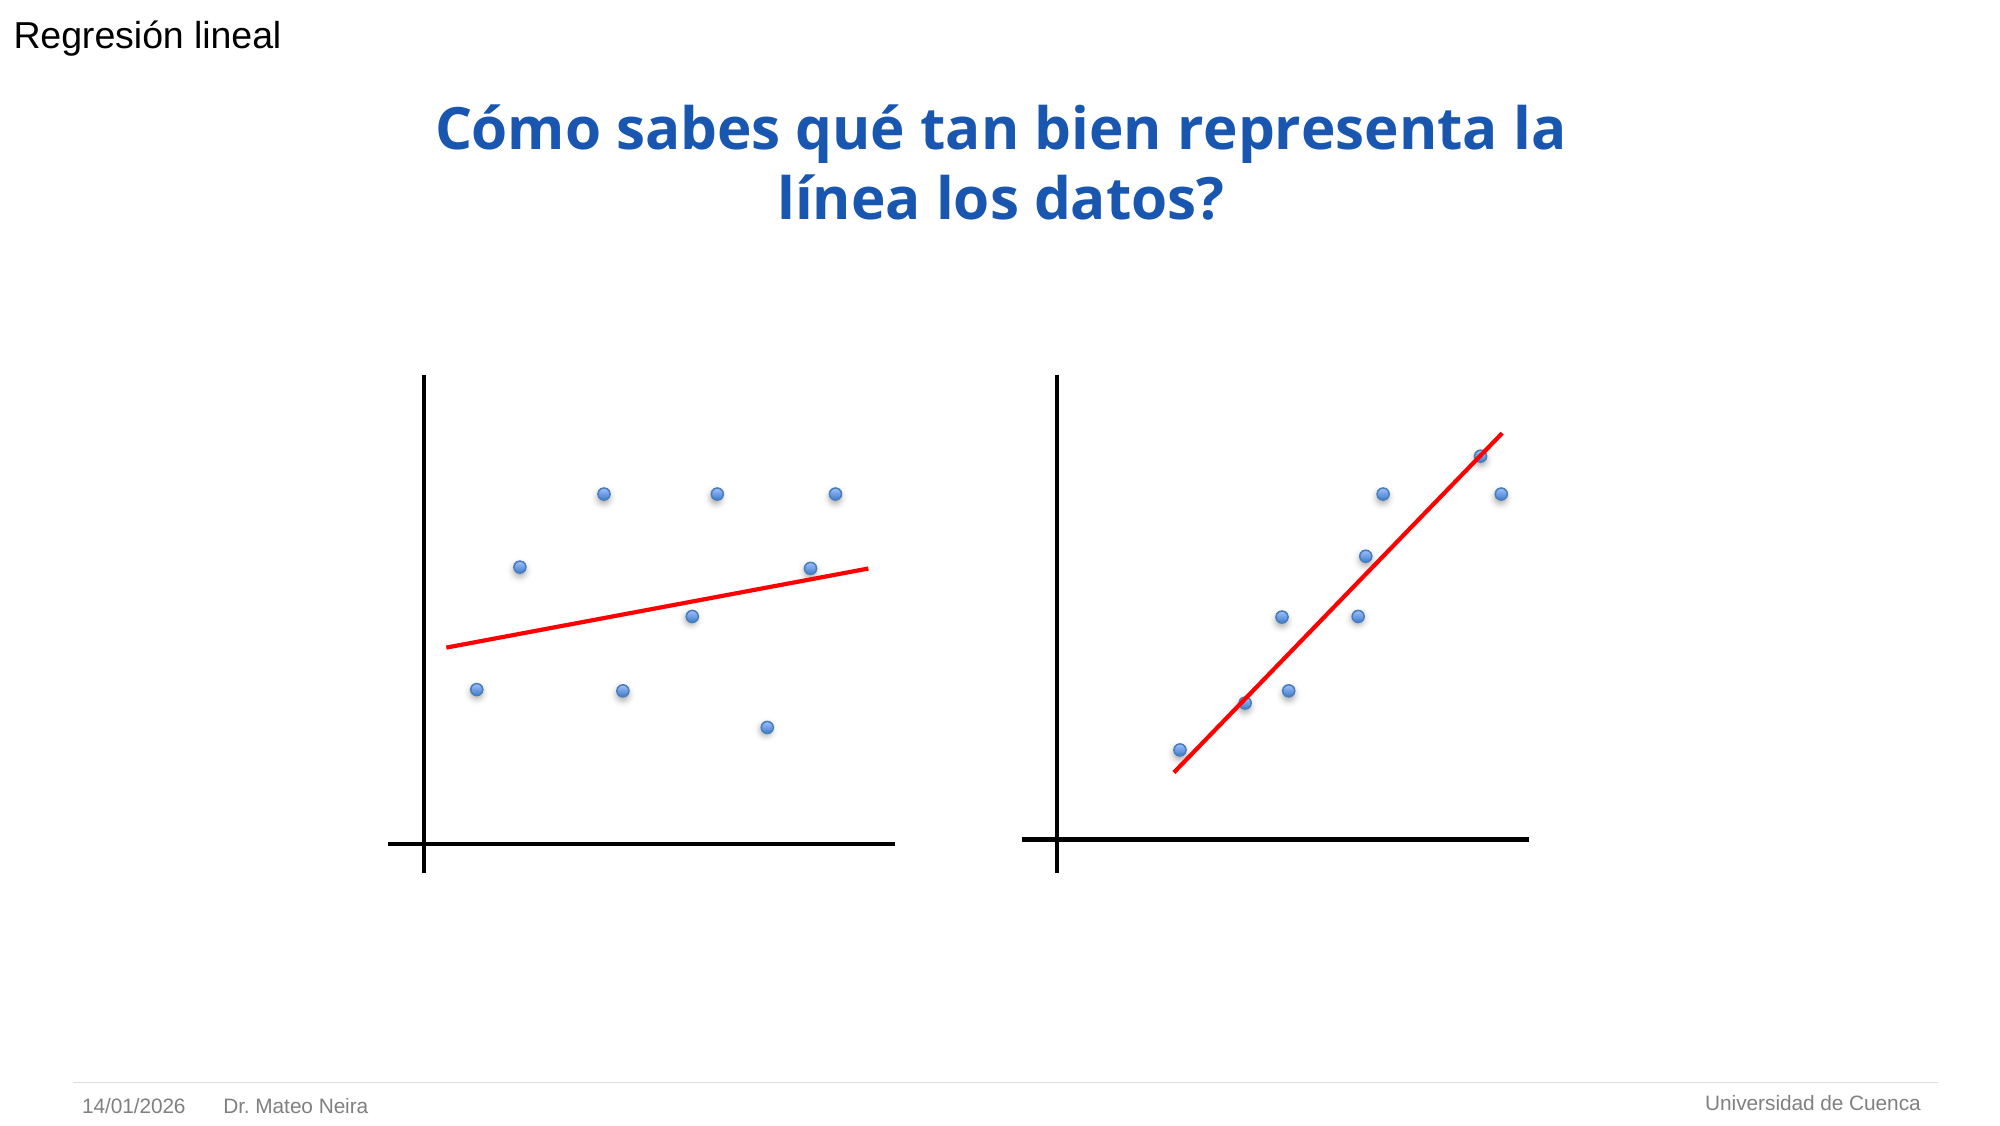

# Regresión lineal
Cómo sabes qué tan bien representa la línea los datos?